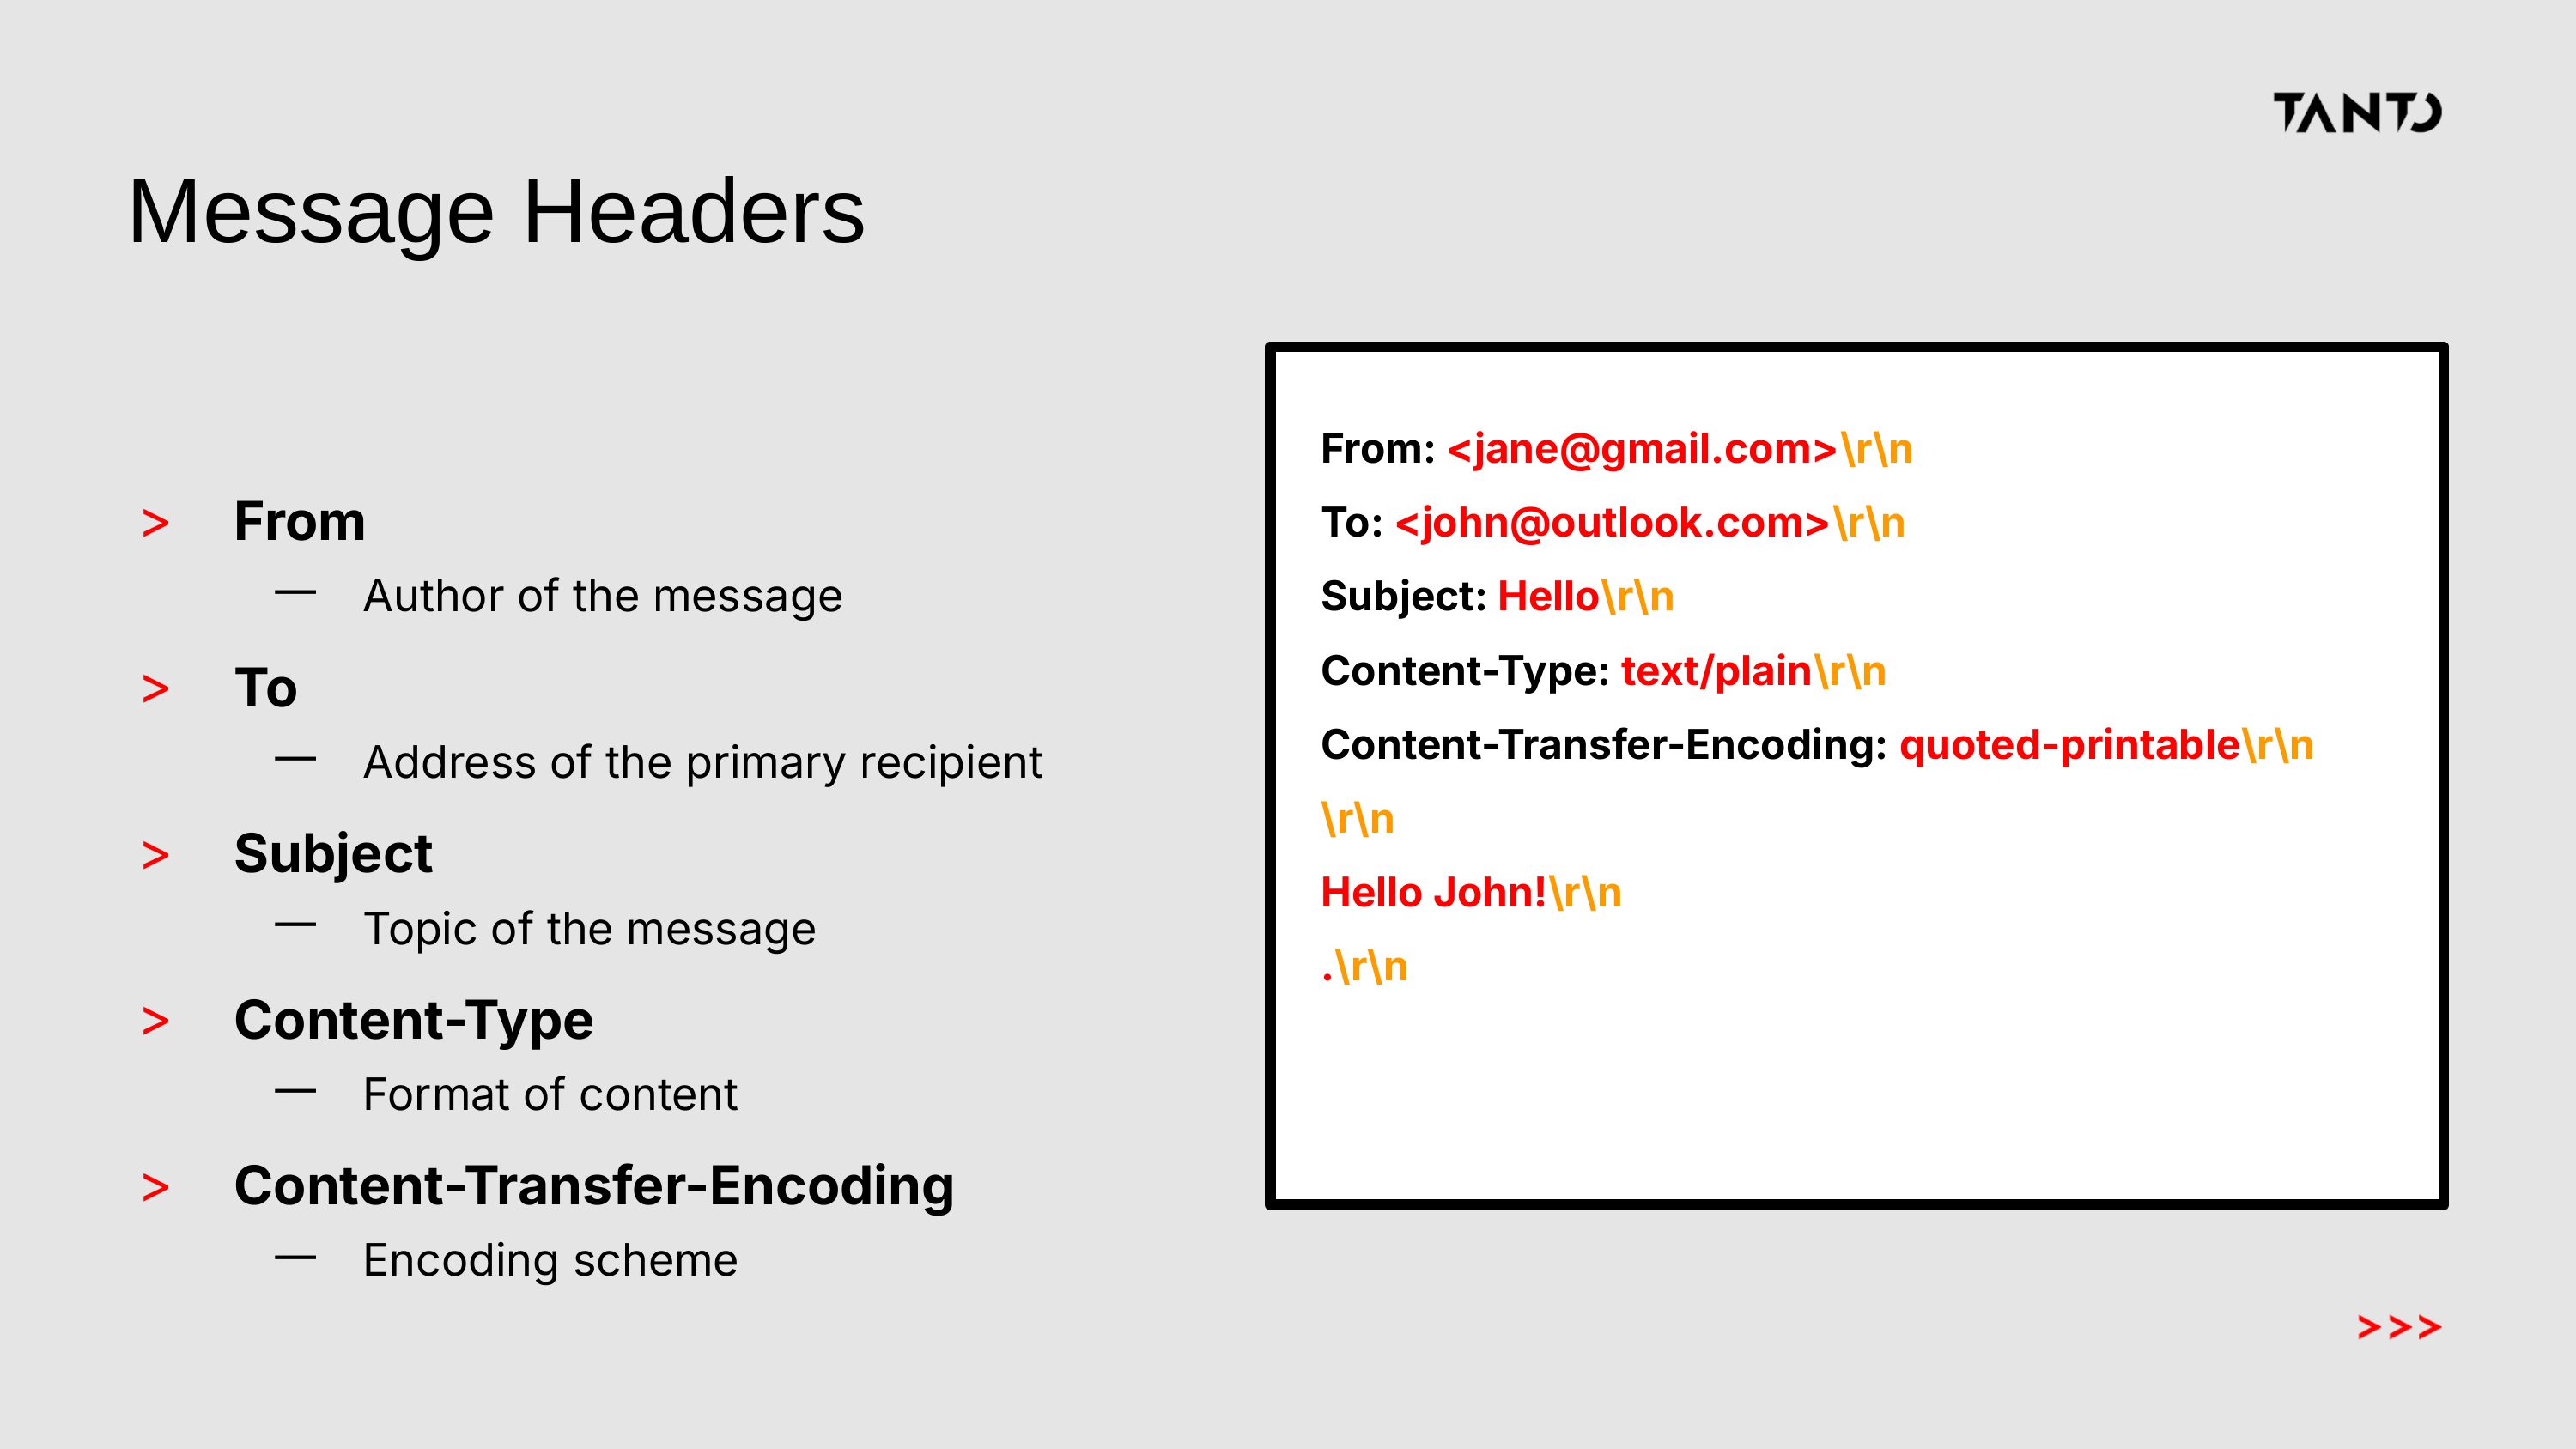

# Message Headers
From
Author of the message
To
Address of the primary recipient
Subject
Topic of the message
Content-Type
Format of content
Content-Transfer-Encoding
Encoding scheme
From: <jane@gmail.com>\r\n
To: <john@outlook.com>\r\n
Subject: Hello\r\n
Content-Type: text/plain\r\n
Content-Transfer-Encoding: quoted-printable\r\n
\r\n
Hello John!\r\n
.\r\n